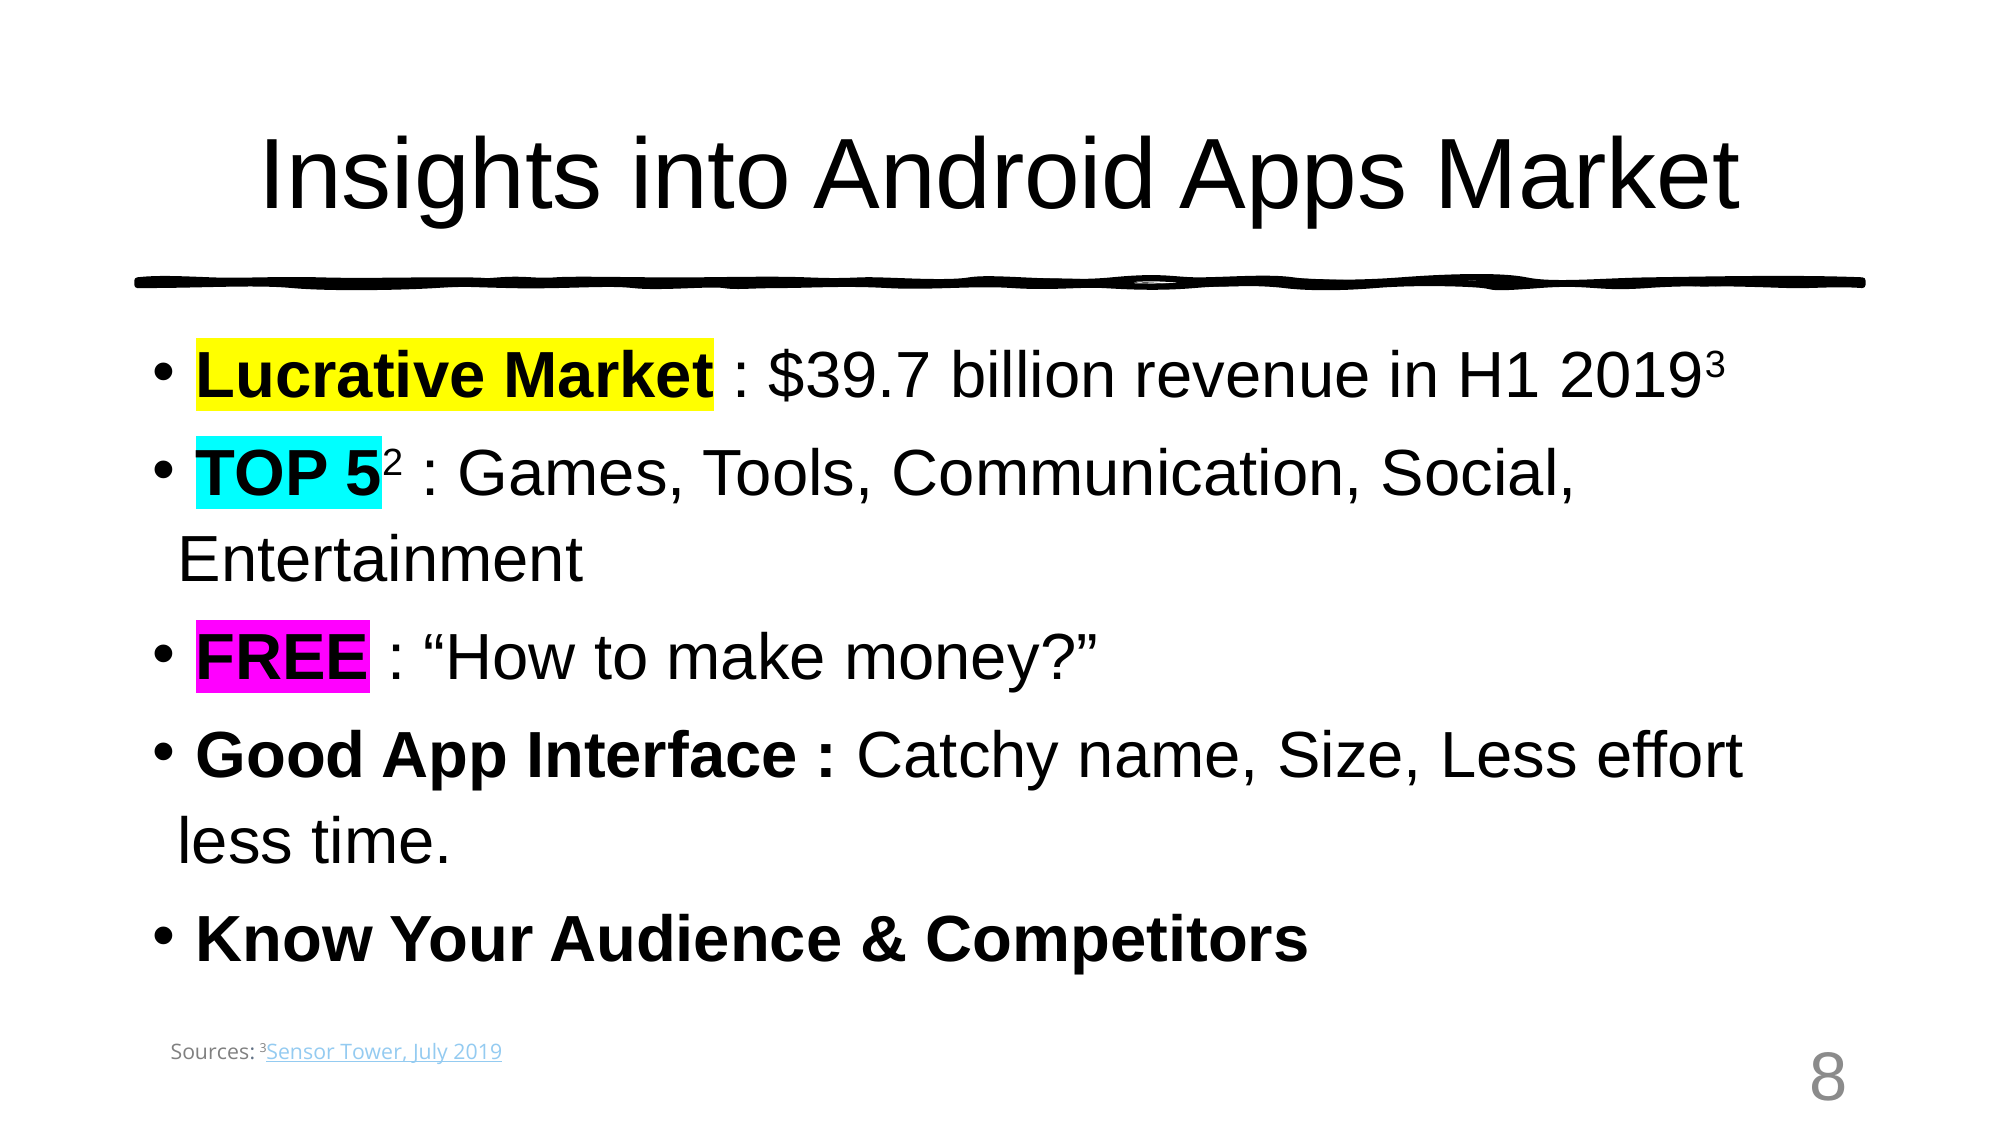

# Insights into Android Apps Market
 Lucrative Market : $39.7 billion revenue in H1 20193
 TOP 52 : Games, Tools, Communication, Social, Entertainment
 FREE : “How to make money?”
 Good App Interface : Catchy name, Size, Less effort less time.
 Know Your Audience & Competitors
 Sources: 3Sensor Tower, July 2019
8